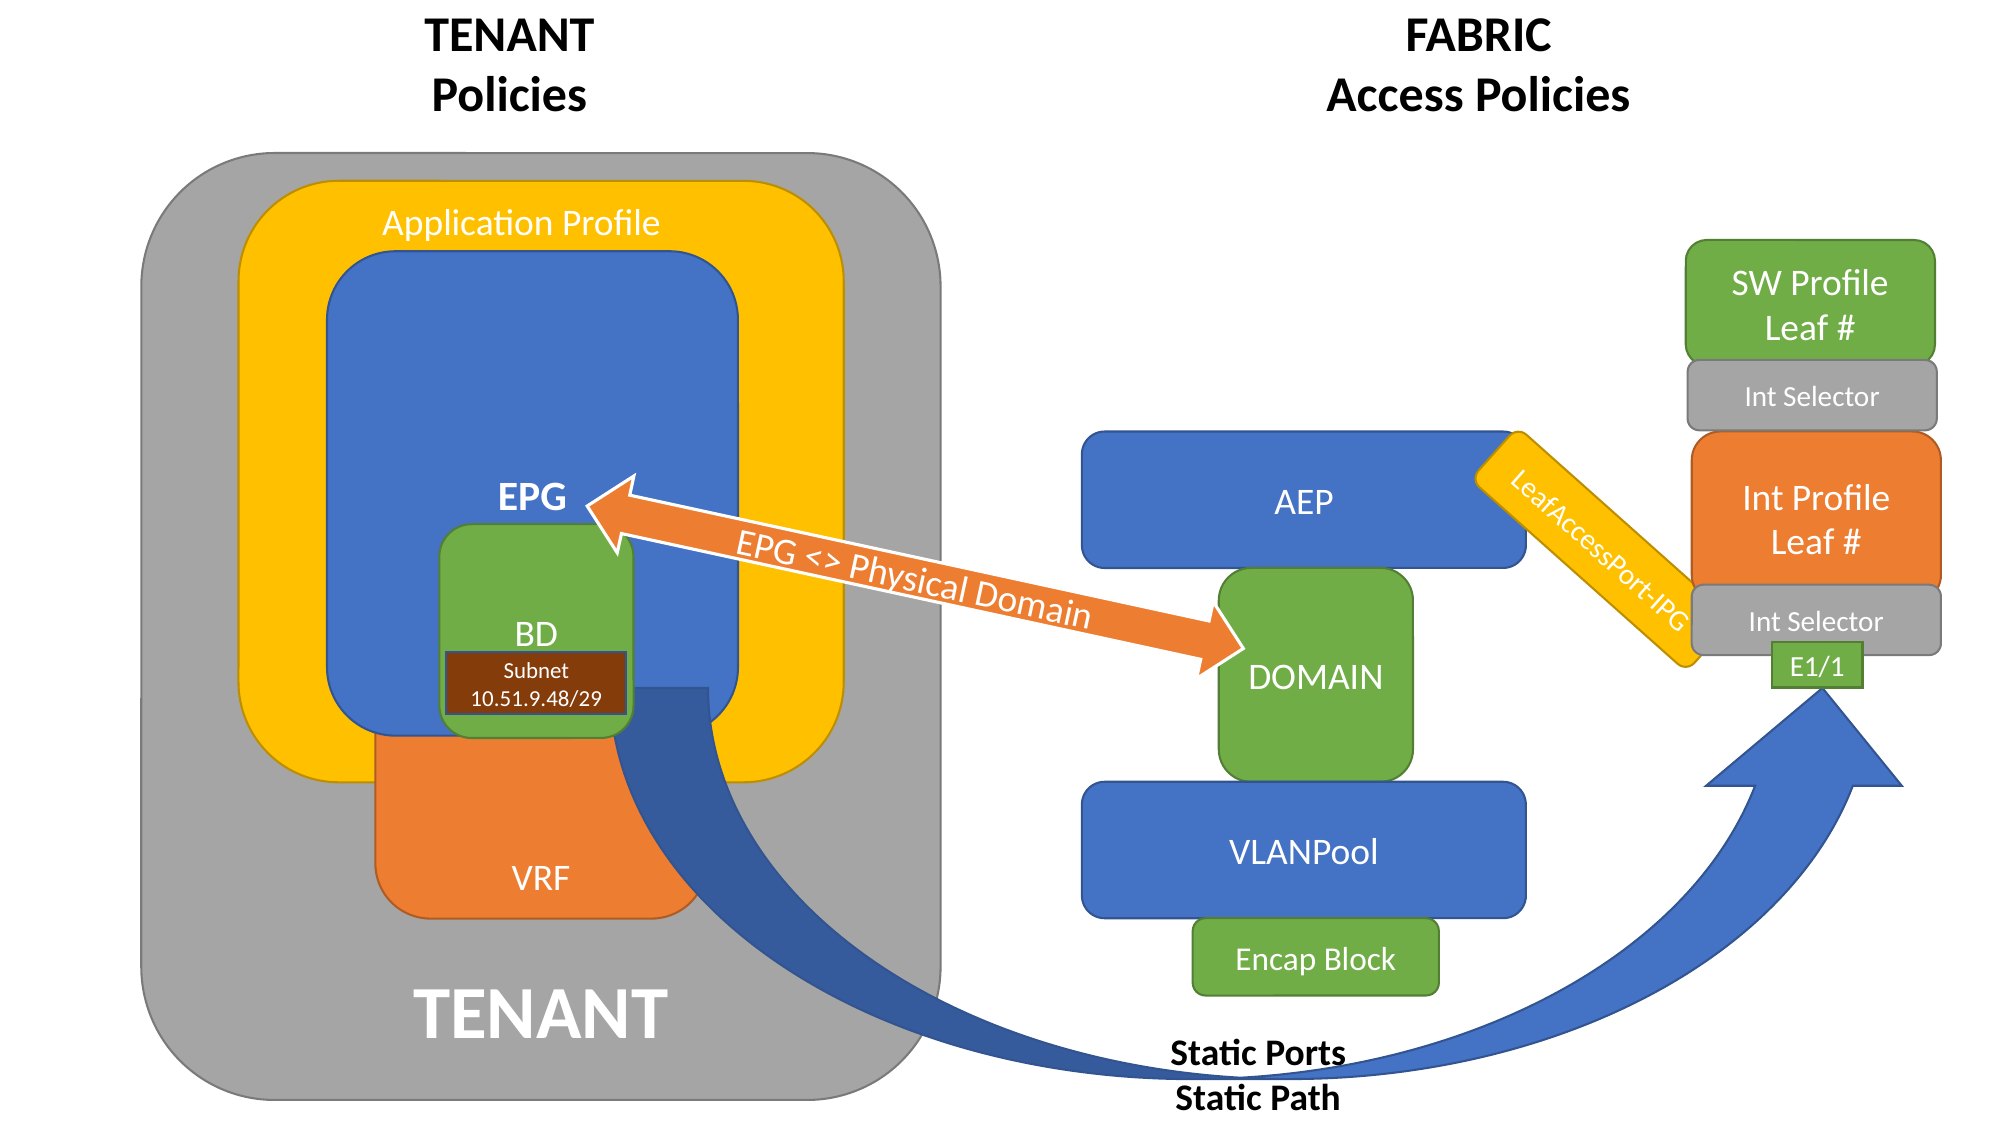

TENANT
Policies
FABRIC
Access Policies

TENANT

Application Profile
SW Profile
Leaf #
EPG
Int Selector
AEP
Int Profile
Leaf #
LeafAccessPort-IPG

VRF
BD
EPG <> Physical Domain
DOMAIN
Int Selector
E1/1
Subnet 10.51.9.48/29

VLANPool
Encap Block
Static Ports
Static Path